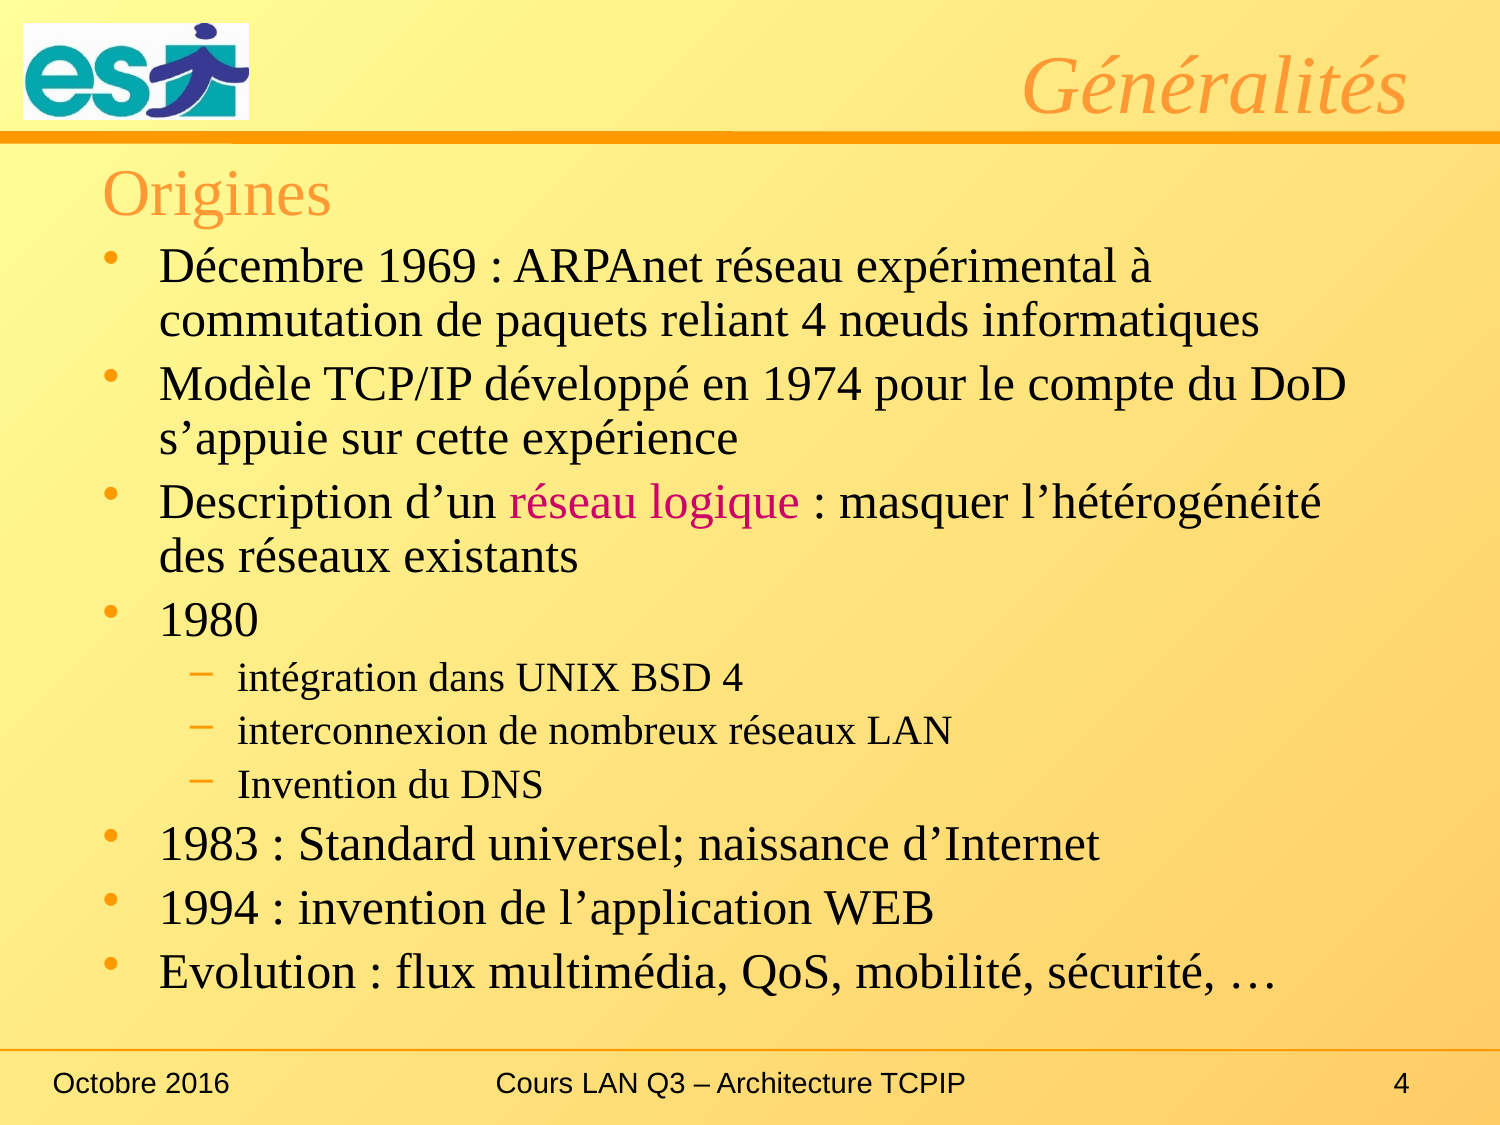

# Généralités
Origines
Décembre 1969 : ARPAnet réseau expérimental à commutation de paquets reliant 4 nœuds informatiques
Modèle TCP/IP développé en 1974 pour le compte du DoD s’appuie sur cette expérience
Description d’un réseau logique : masquer l’hétérogénéité des réseaux existants
1980
intégration dans UNIX BSD 4
interconnexion de nombreux réseaux LAN
Invention du DNS
1983 : Standard universel; naissance d’Internet
1994 : invention de l’application WEB
Evolution : flux multimédia, QoS, mobilité, sécurité, …
Octobre 2016
Cours LAN Q3 – Architecture TCPIP
4